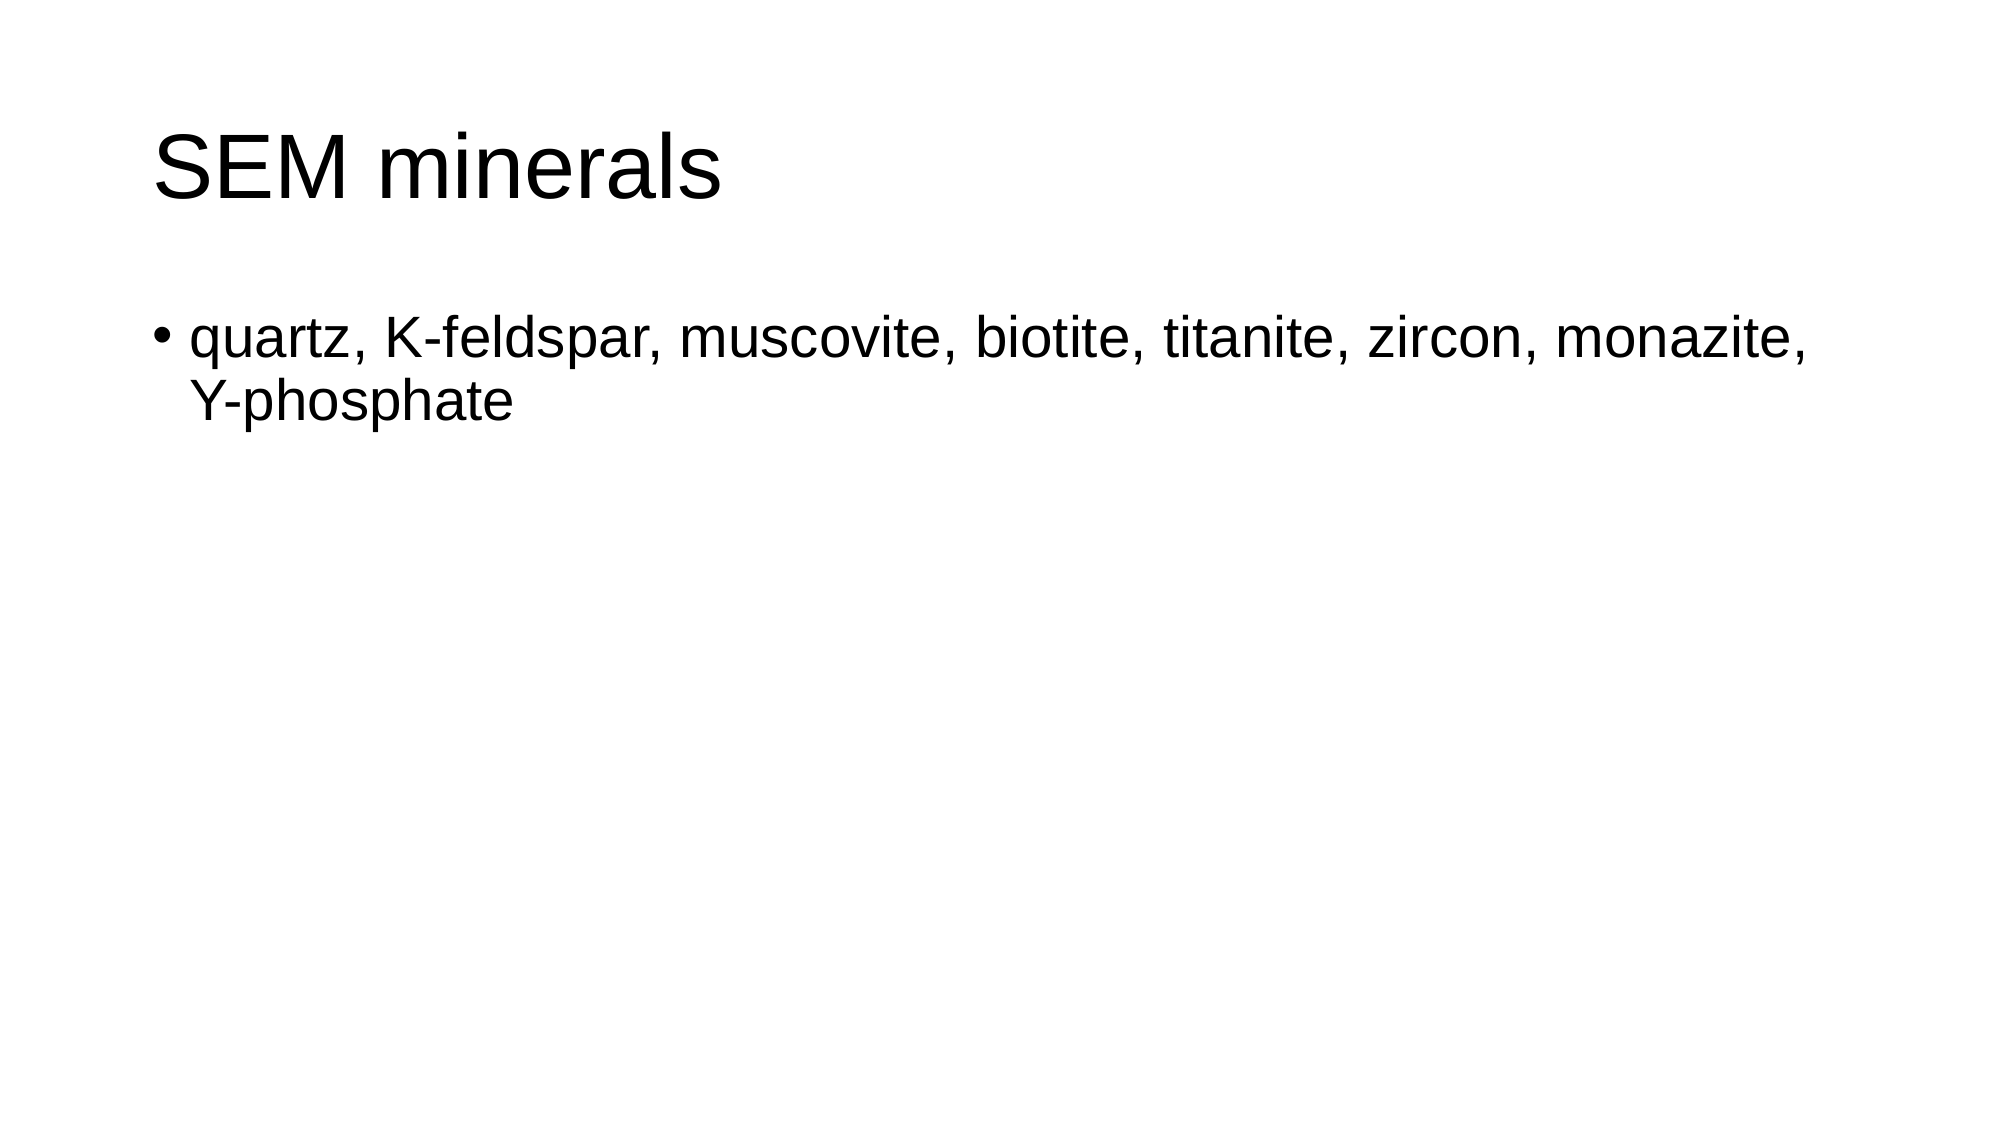

# SEM minerals
quartz, K-feldspar, muscovite, biotite, titanite, zircon, monazite, Y-phosphate